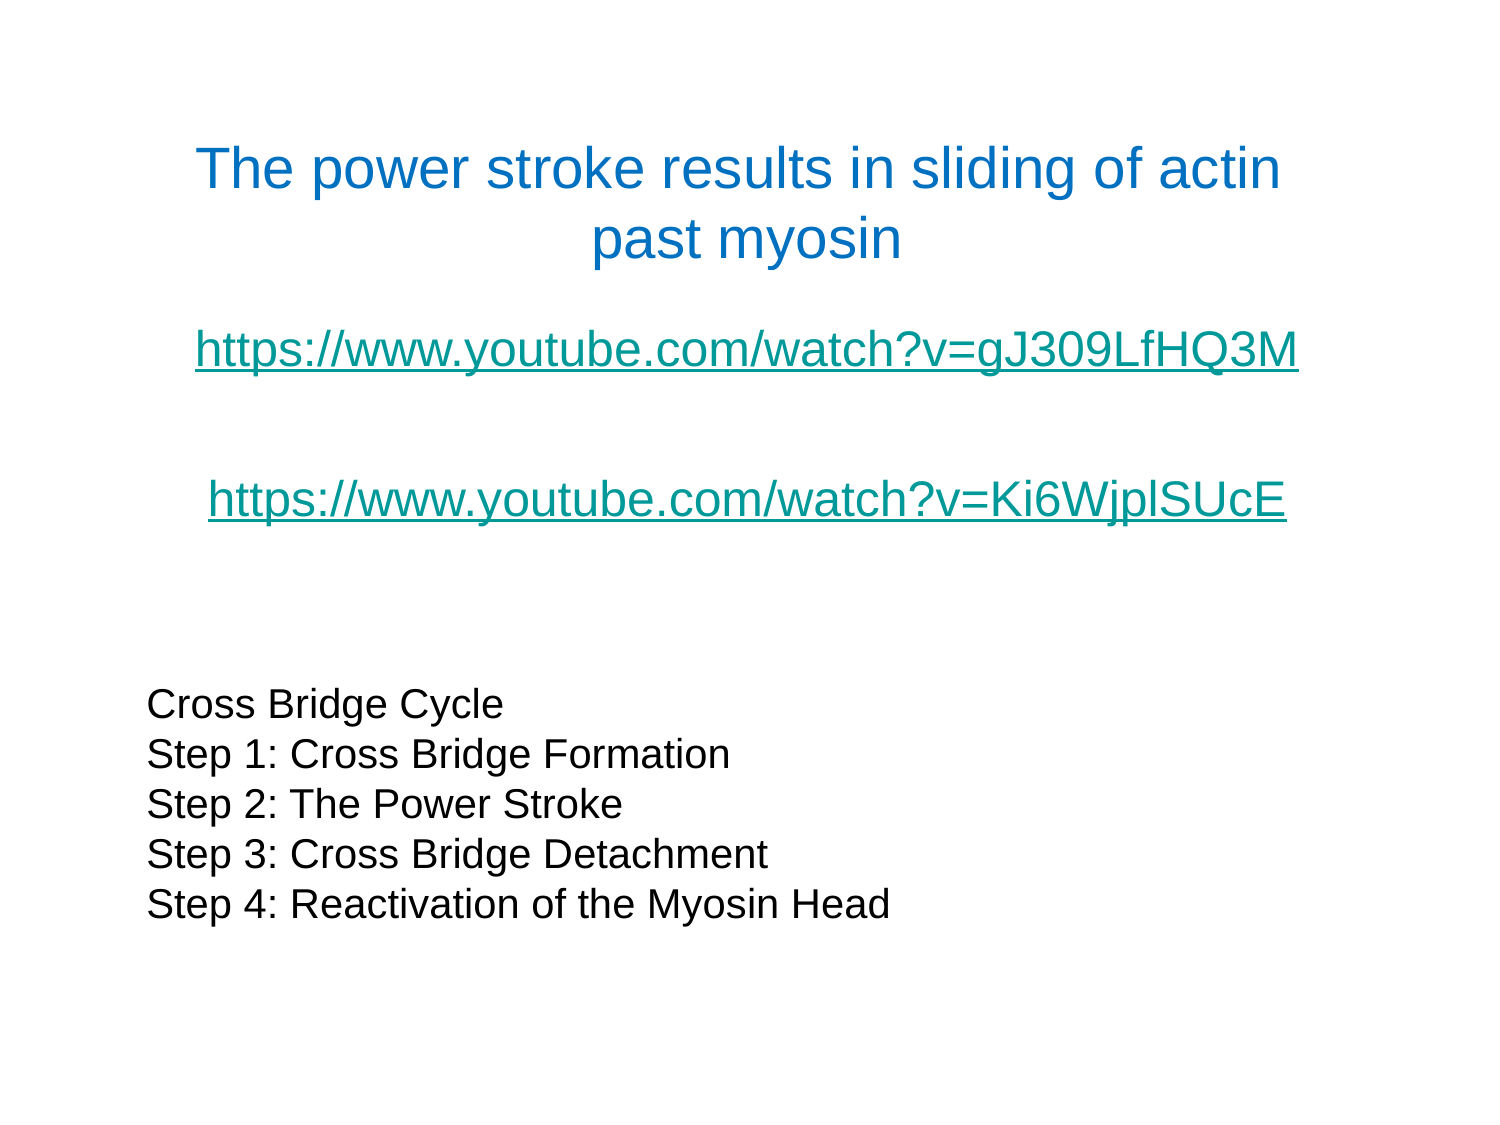

The power stroke results in sliding of actin
past myosin
https://www.youtube.com/watch?v=gJ309LfHQ3M

https://www.youtube.com/watch?v=Ki6WjplSUcE
Cross Bridge Cycle
Step 1: Cross Bridge Formation
Step 2: The Power Stroke
Step 3: Cross Bridge Detachment
Step 4: Reactivation of the Myosin Head